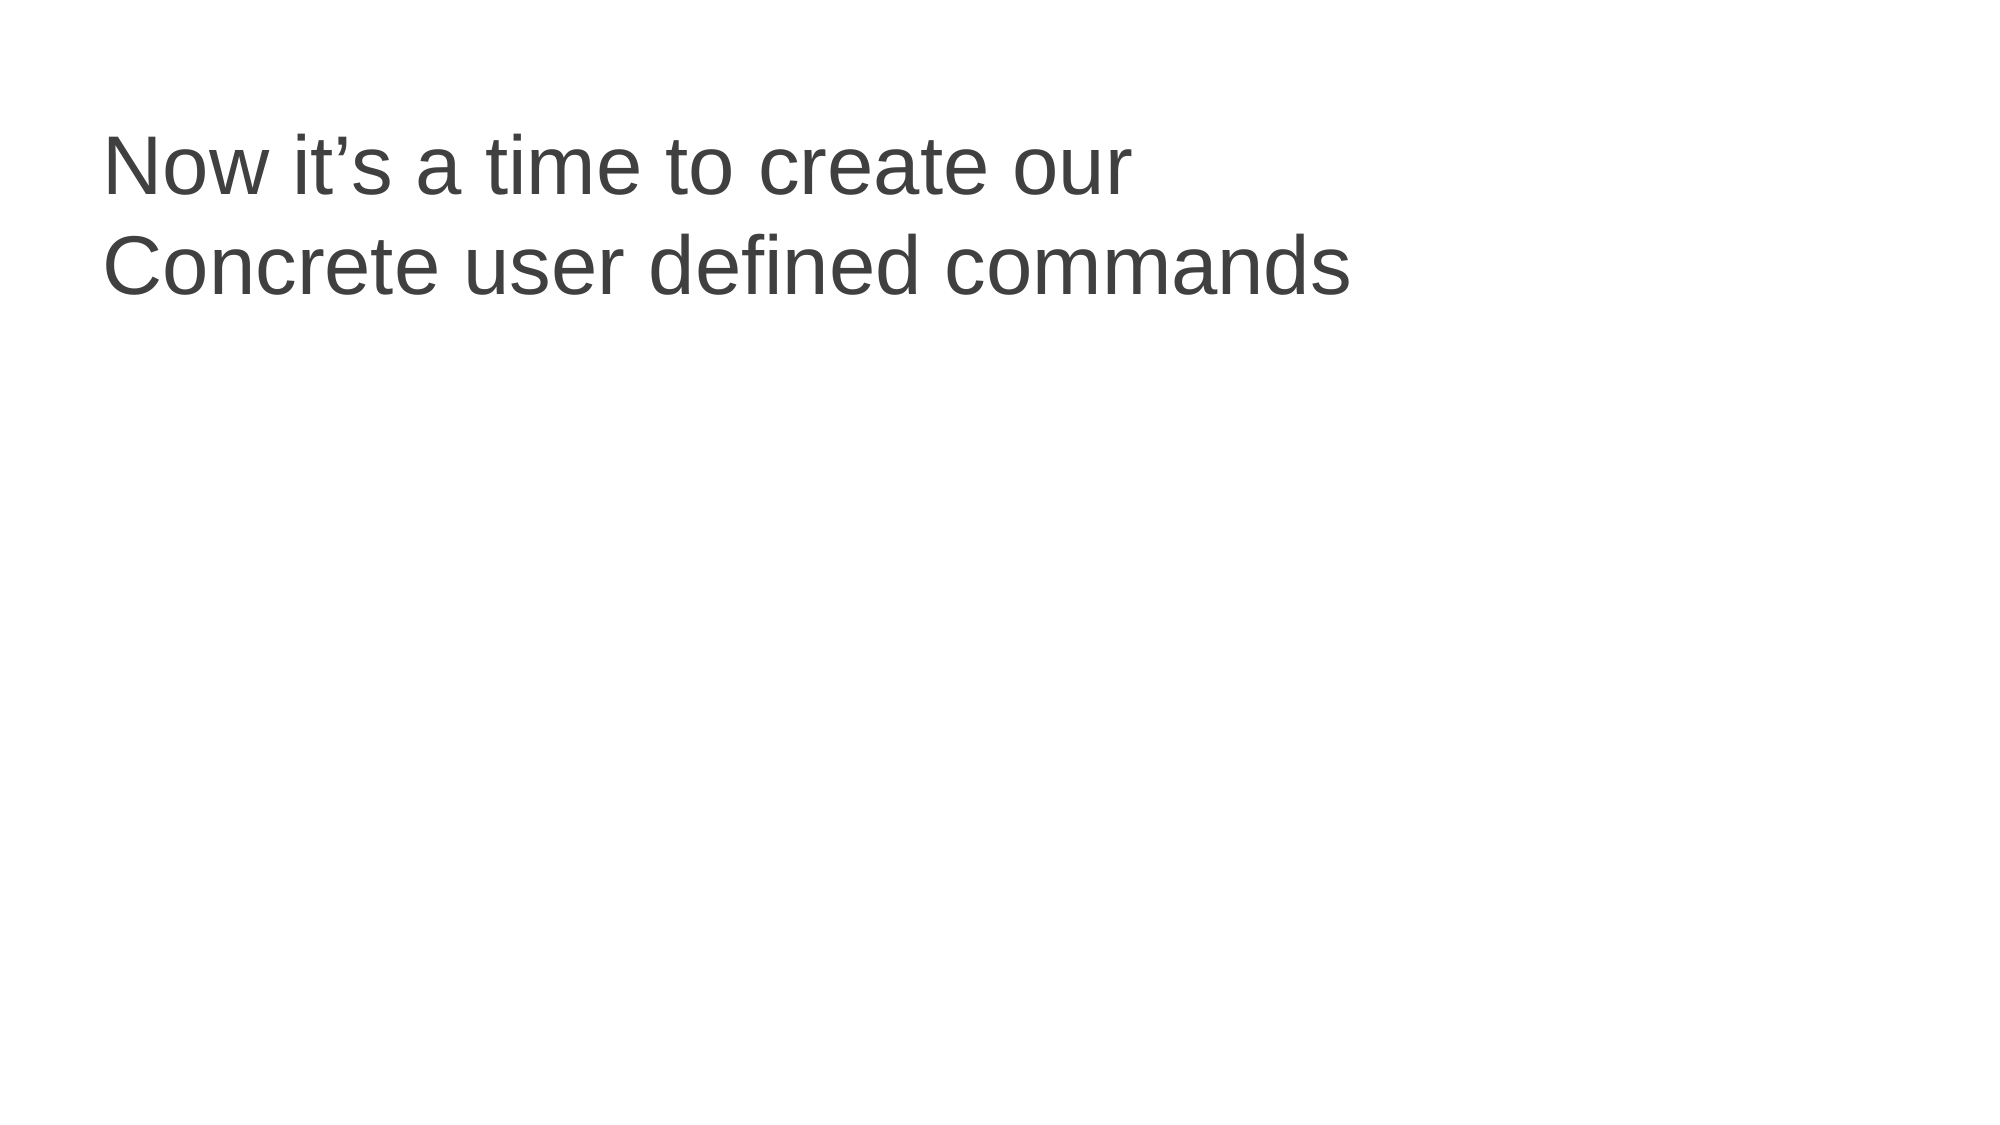

Now it’s a time to create our
Concrete user defined commands